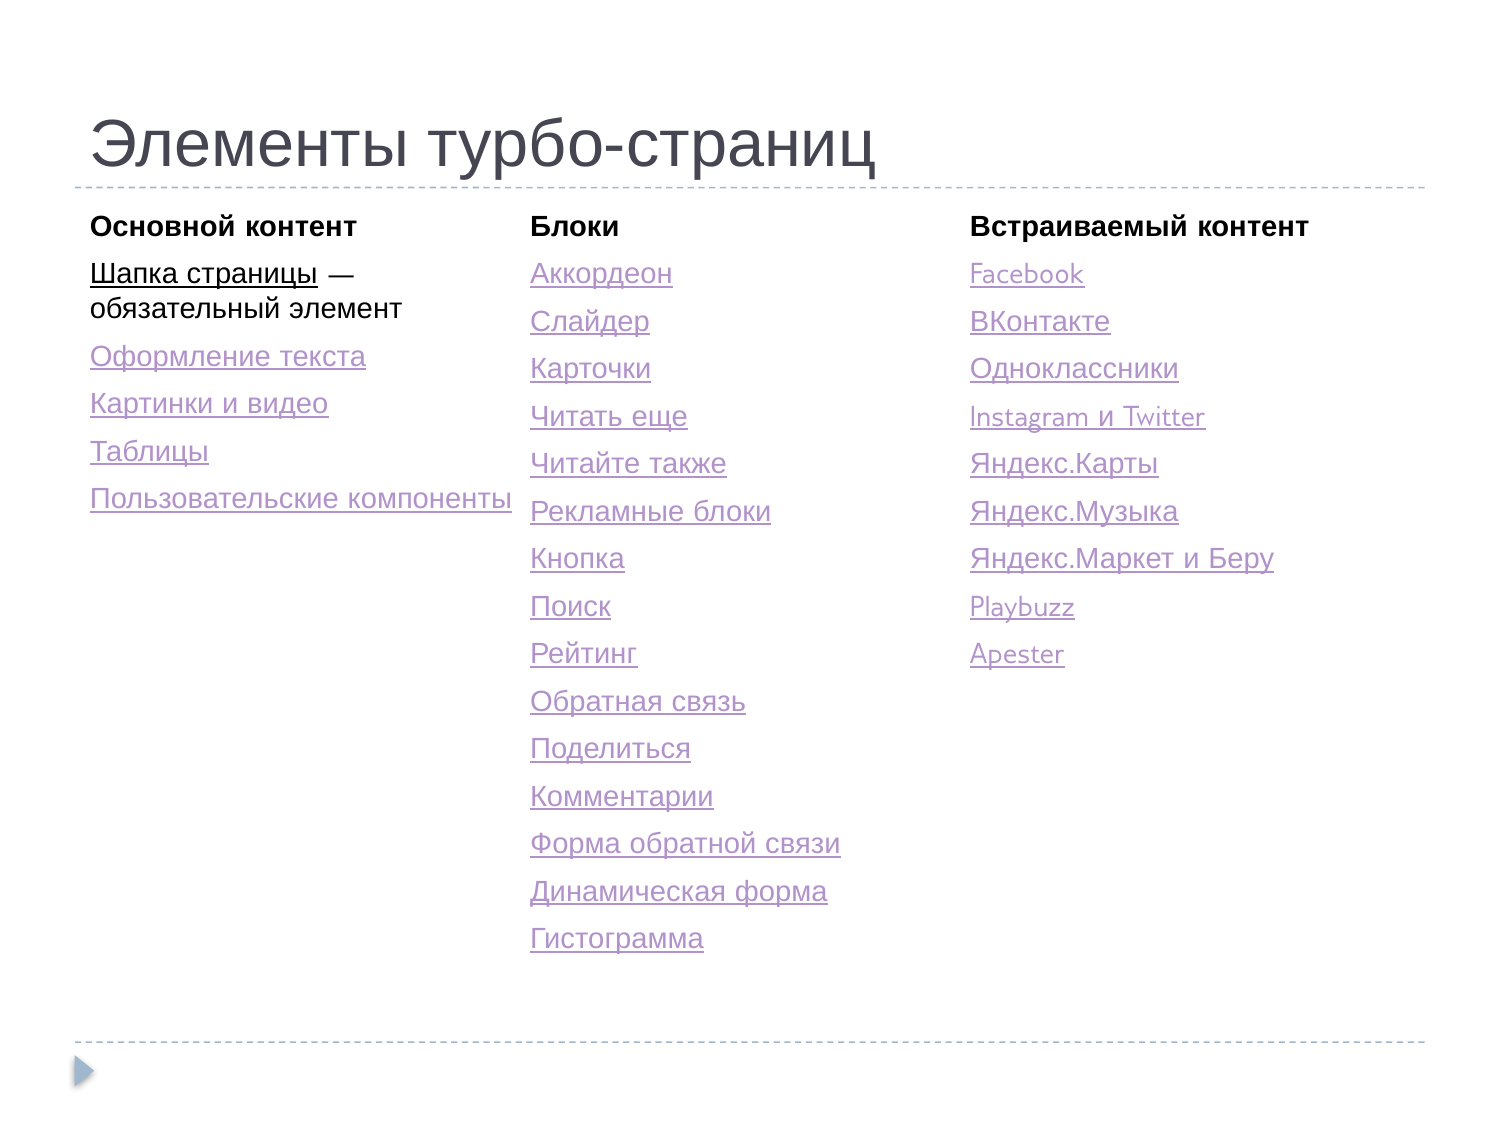

# Элементы турбо-страниц
Основной контент
Шапка страницы — обязательный элемент
Оформление текста
Картинки и видео
Таблицы
Пользовательские компоненты

Блоки
Аккордеон
Слайдер
Карточки
Читать еще
Читайте также
Рекламные блоки
Кнопка
Поиск
Рейтинг
Обратная связь
Поделиться
Комментарии
Форма обратной связи
Динамическая форма
Гистограмма

Встраиваемый контент
Facebook
ВКонтакте
Одноклассники
Instagram и Twitter
Яндекс.Карты
Яндекс.Музыка
Яндекс.Маркет и Беру
Playbuzz
Apester